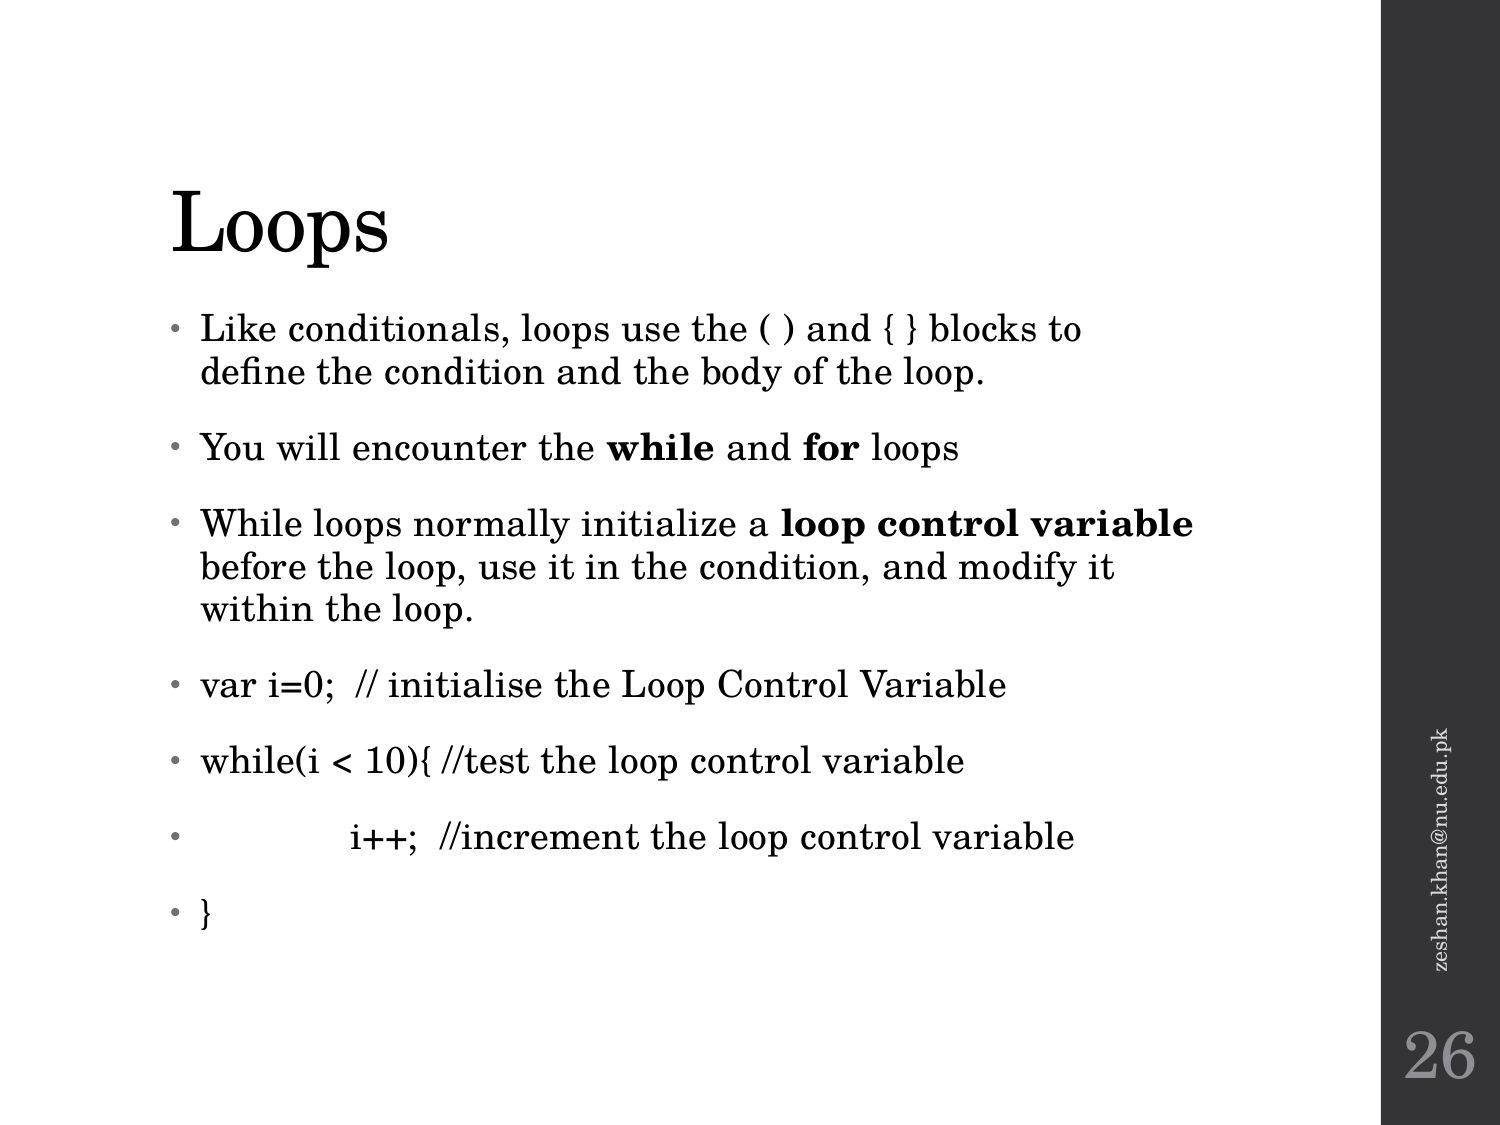

# Loops
Like conditionals, loops use the ( ) and { } blocks to define the condition and the body of the loop.
You will encounter the while and for loops
While loops normally initialize a loop control variable before the loop, use it in the condition, and modify it within the loop.
var i=0;  // initialise the Loop Control Variable
while(i < 10){ //test the loop control variable
	i++;  //increment the loop control variable
}
zeshan.khan@nu.edu.pk
26